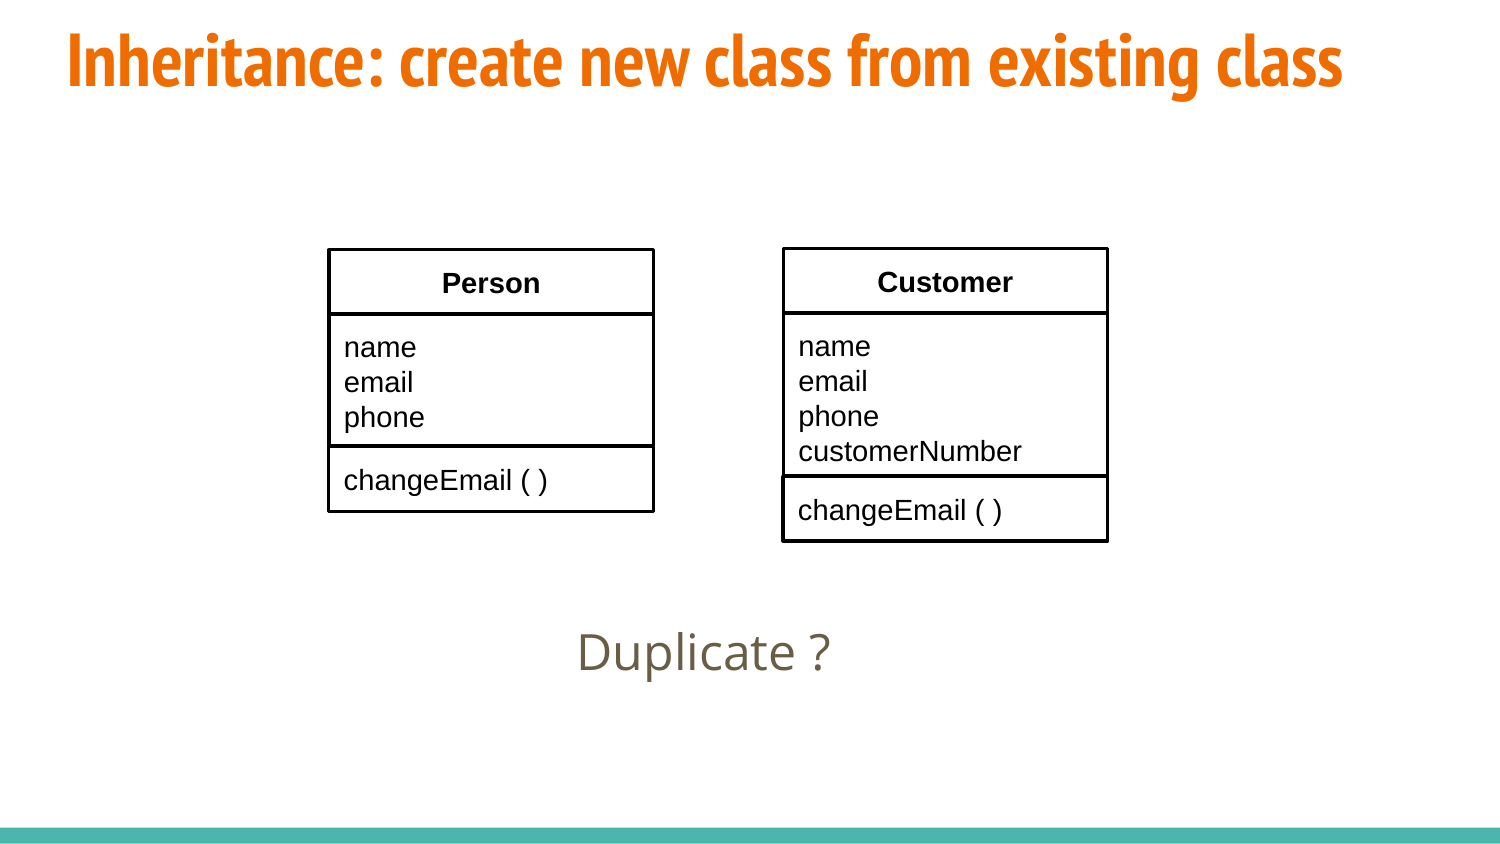

# Inheritance: create new class from existing class
Customer

Person

name
email
phone
customerNumber
name
email
phone
changeEmail ( )
changeEmail ( )
Duplicate ?